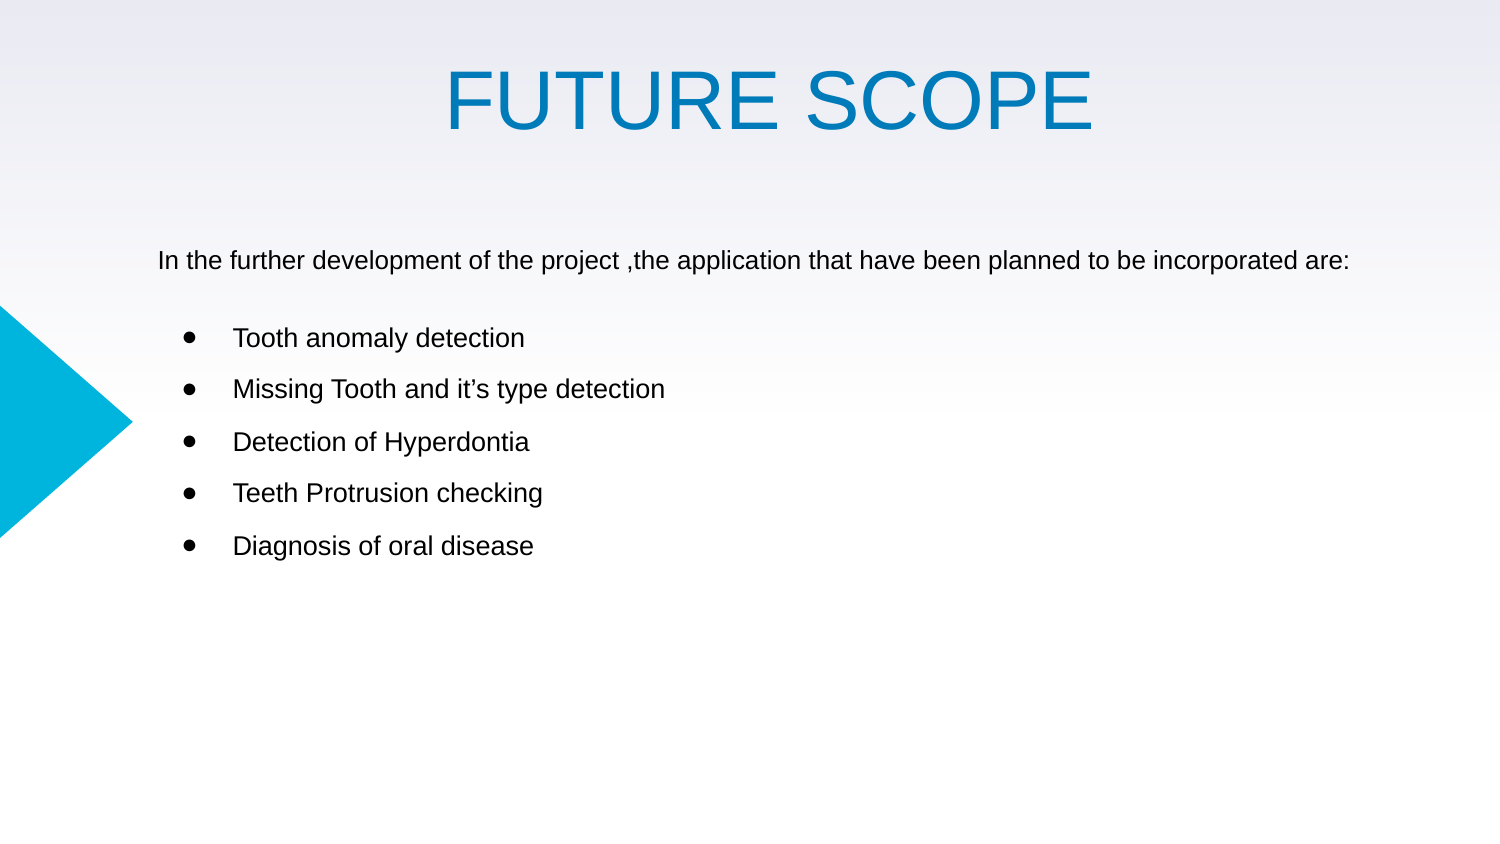

FUTURE SCOPE
# In the further development of the project ,the application that have been planned to be incorporated are:

Tooth anomaly detection

Missing Tooth and it’s type detection

Detection of Hyperdontia

Teeth Protrusion checking

Diagnosis of oral disease